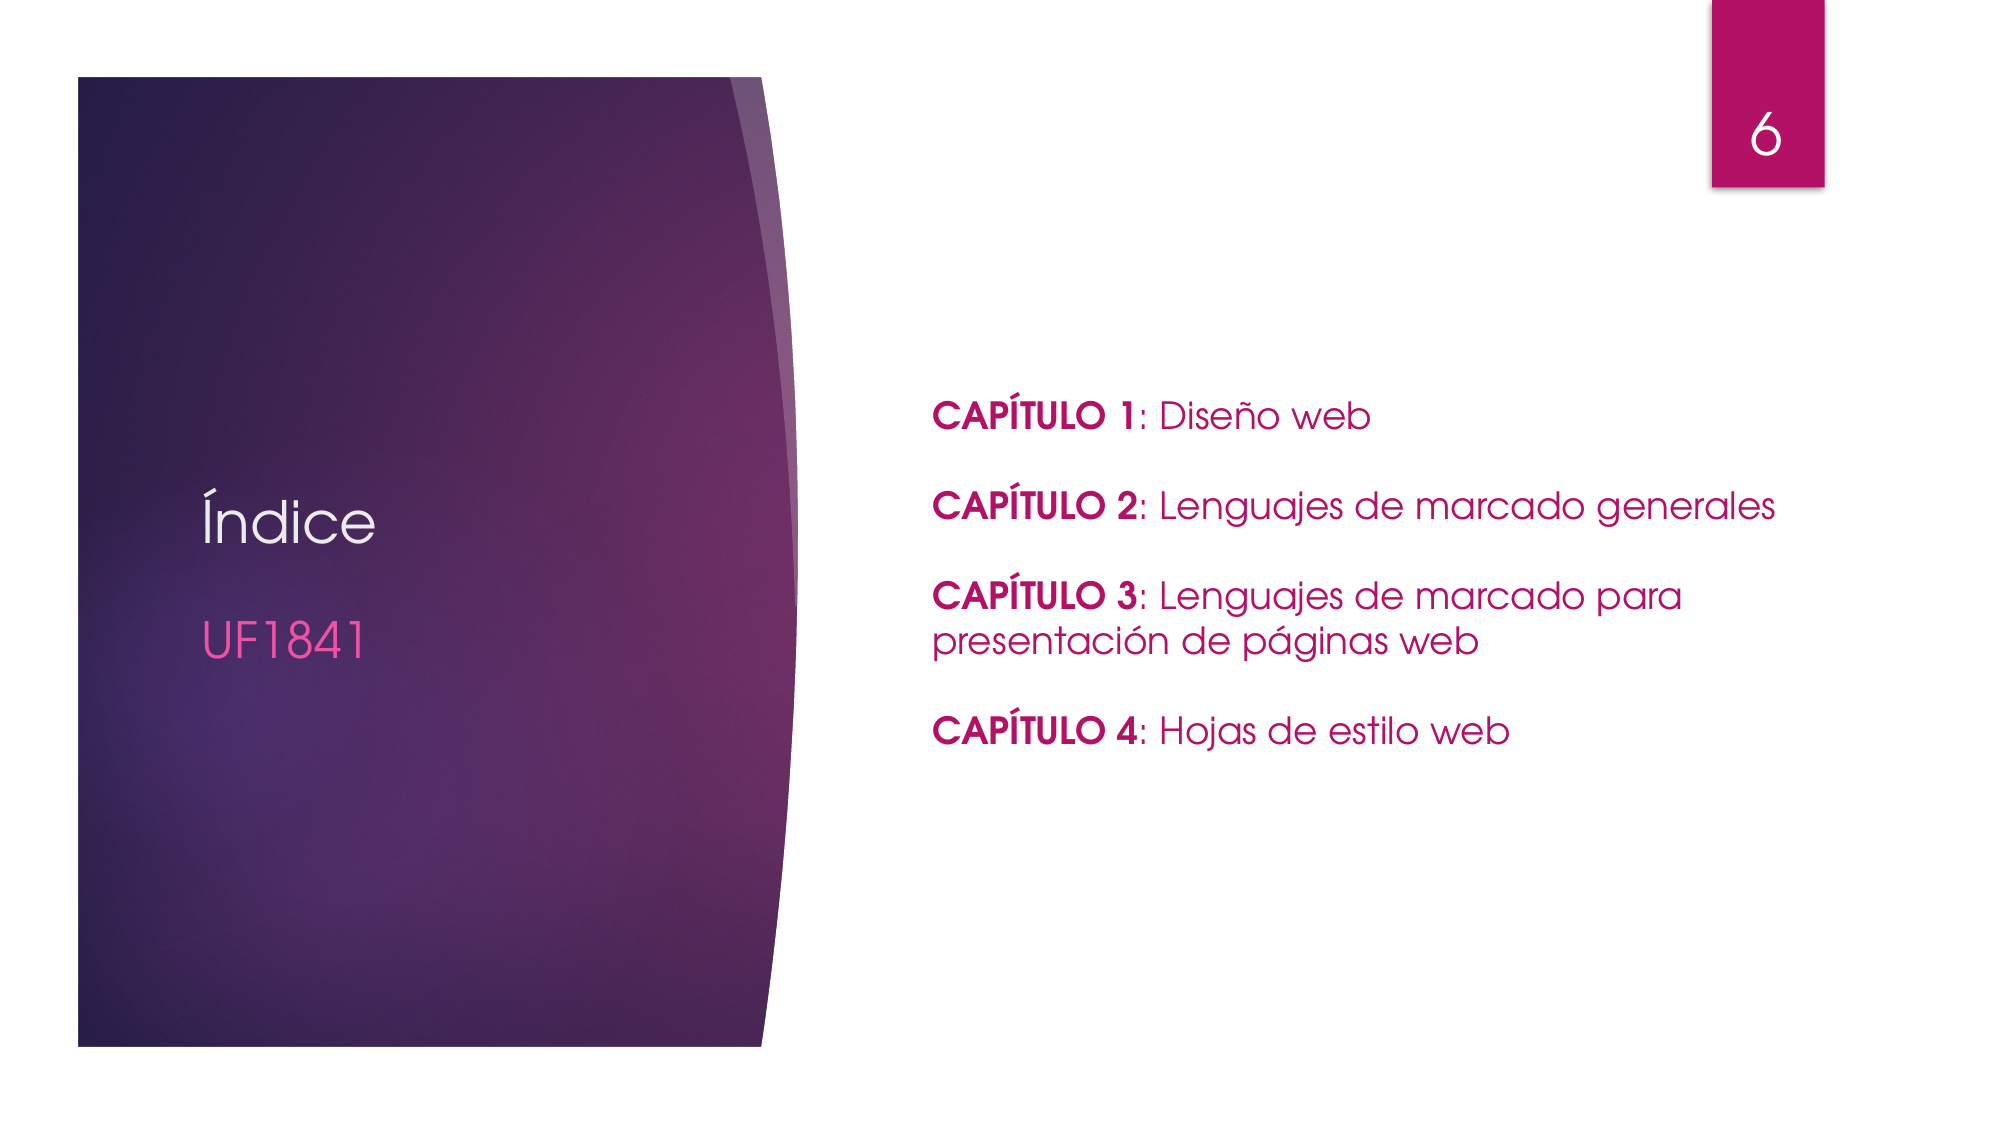

6
CAPÍTULO 1: Diseño web

CAPÍTULO 2: Lenguajes de marcado generales

CAPÍTULO 3: Lenguajes de marcado para presentación de páginas web

CAPÍTULO 4: Hojas de estilo web
# Índice
UF1841